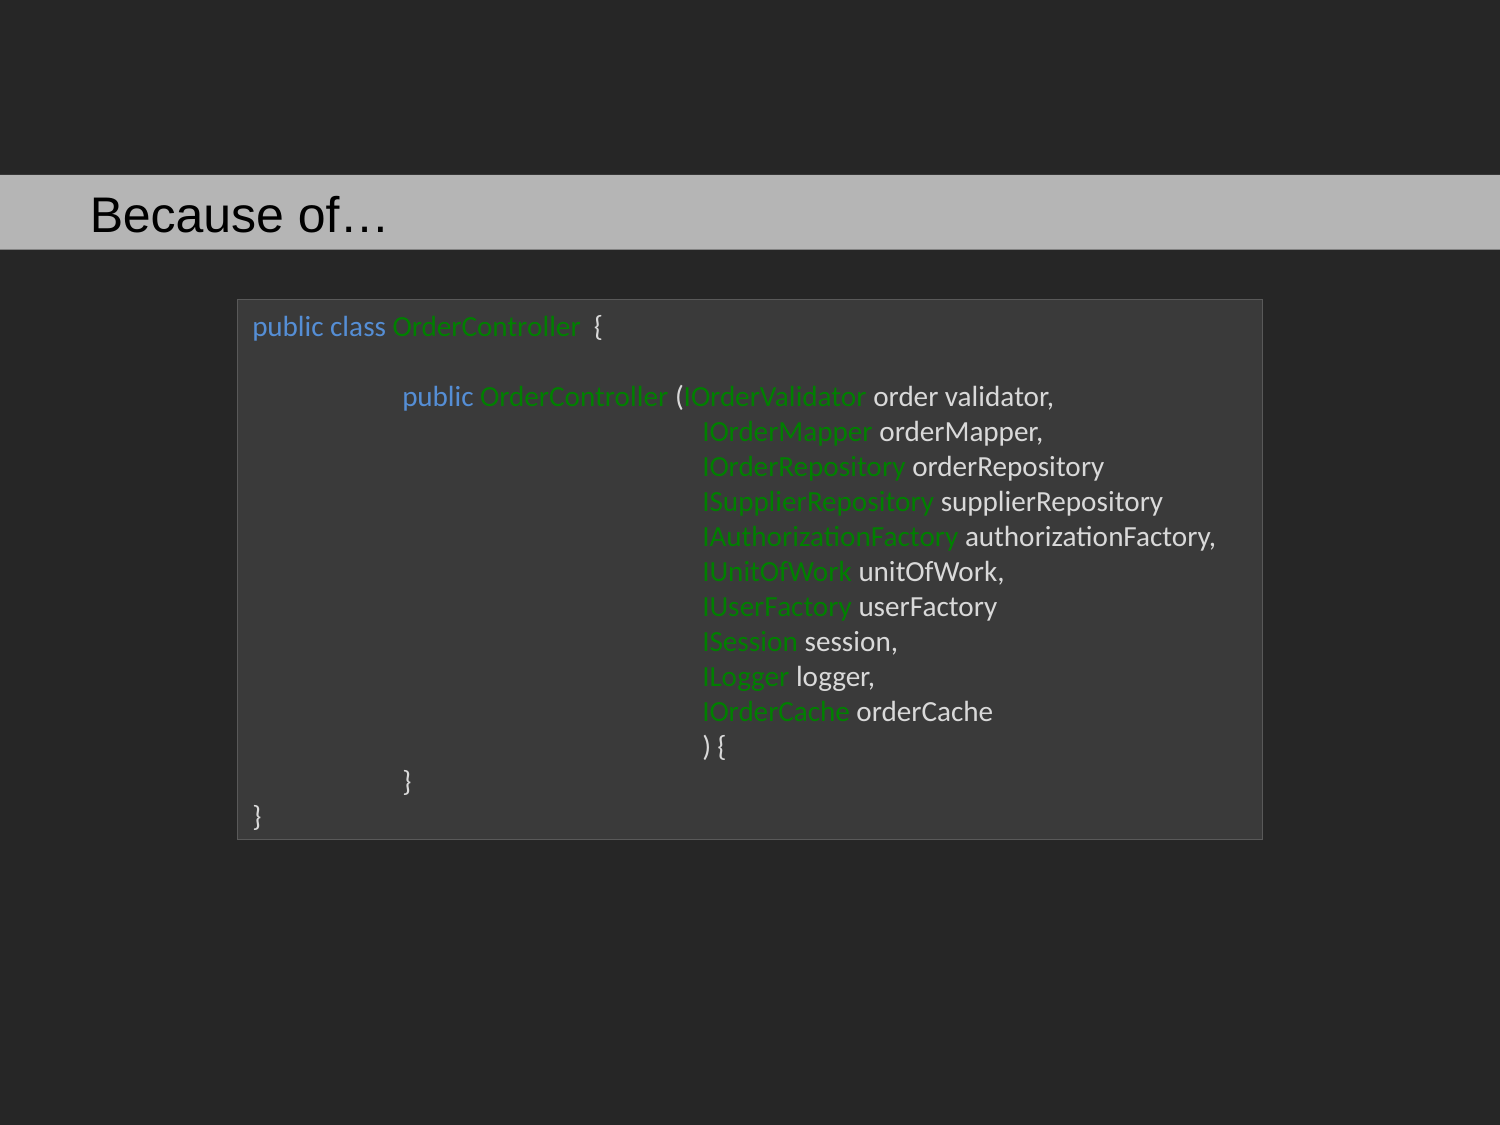

Because of…
public class OrderController  {

	public OrderController (IOrderValidator order validator,
			IOrderMapper orderMapper,
			IOrderRepository orderRepository
			ISupplierRepository supplierRepository
			IAuthorizationFactory authorizationFactory,
			IUnitOfWork unitOfWork,
			IUserFactory userFactory
			ISession session,
			ILogger logger,
			IOrderCache orderCache
			) {
	}
}